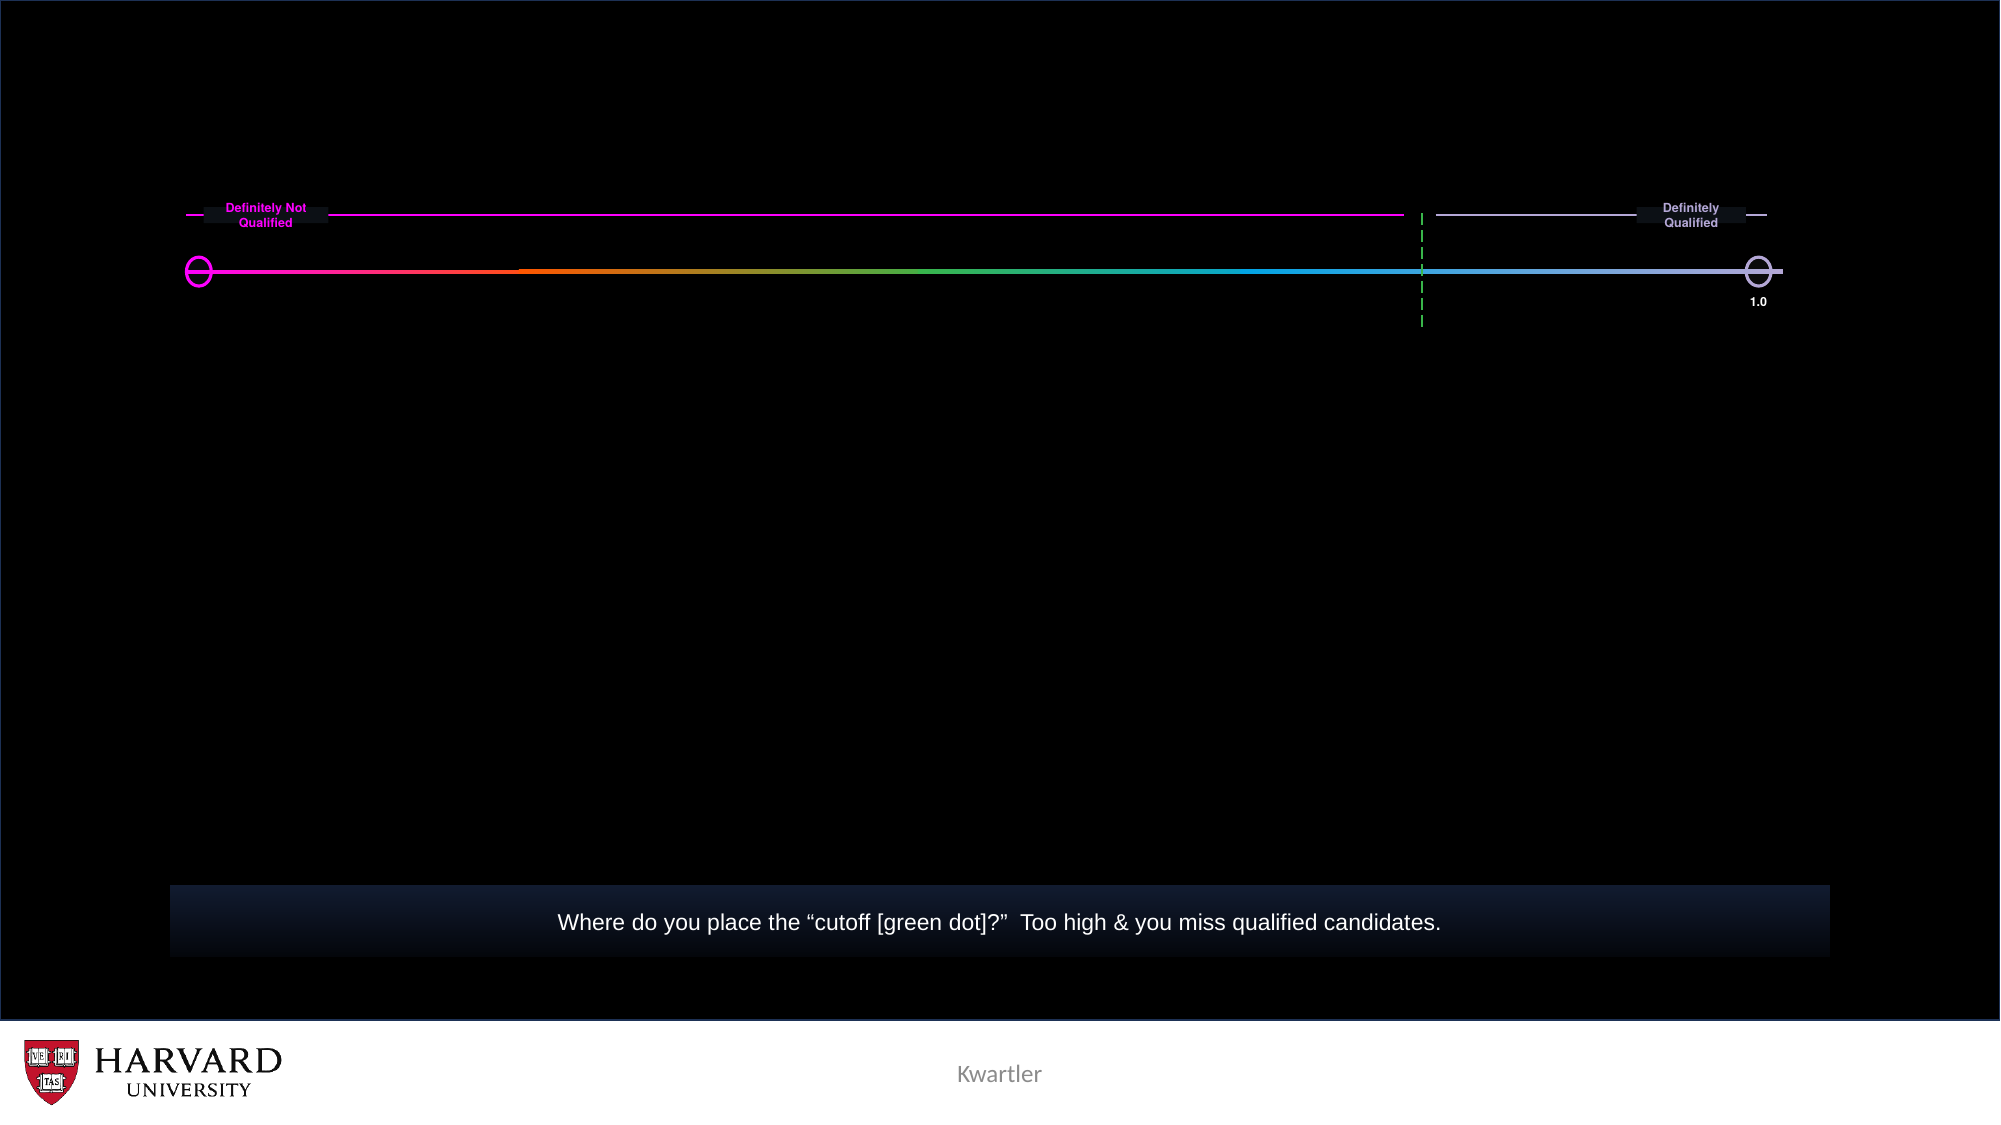

#
Definitely Not Qualified
Definitely Qualified

1.0
Where do you place the “cutoff [green dot]?”  Too high & you miss qualified candidates.
Kwartler